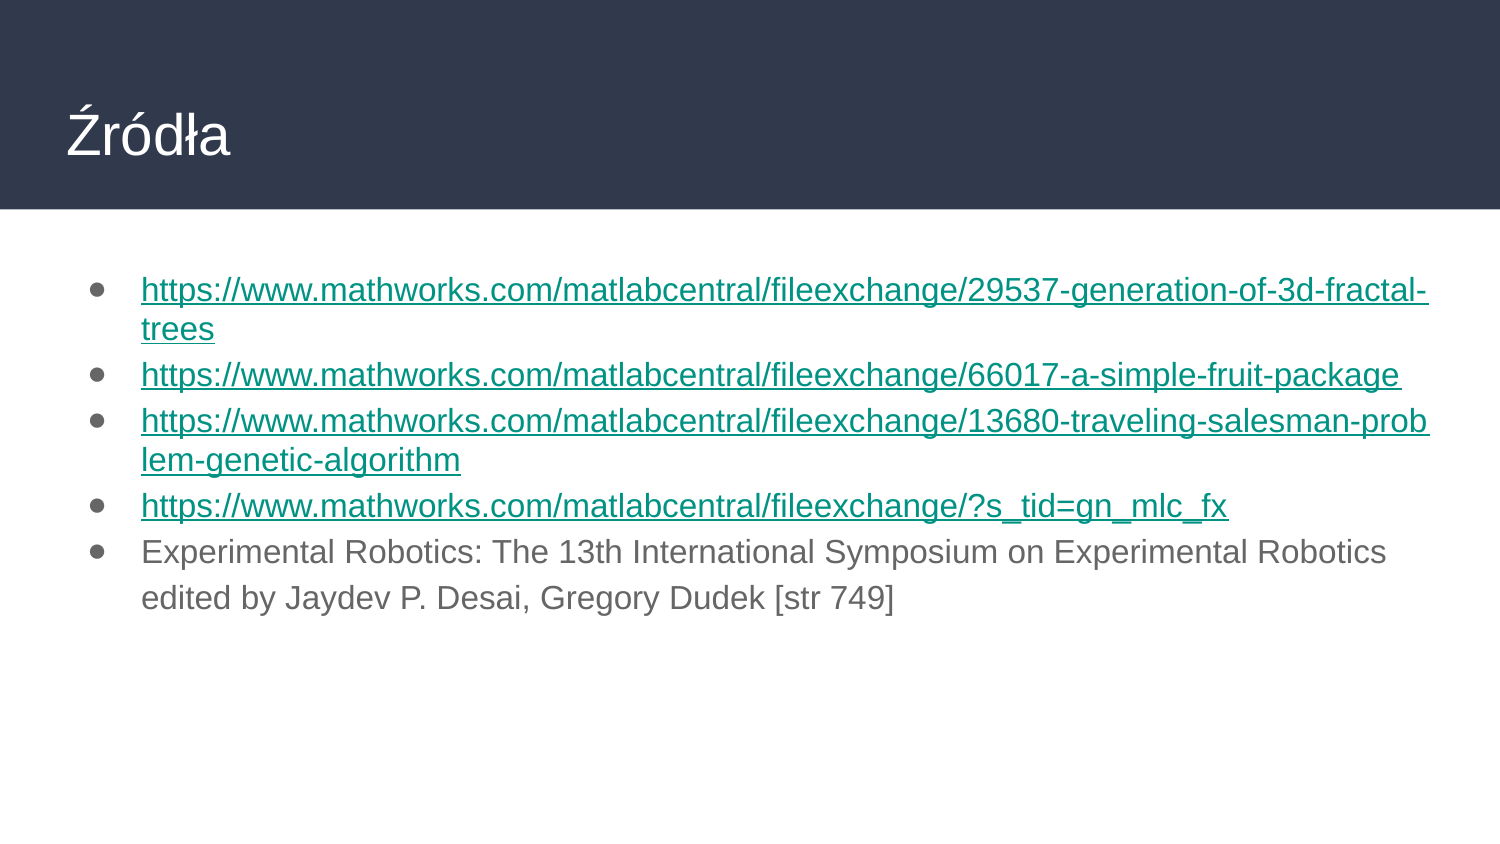

# Źródła

https://www.mathworks.com/matlabcentral/fileexchange/29537-generation-of-3d-fractal-trees
https://www.mathworks.com/matlabcentral/fileexchange/66017-a-simple-fruit-package
https://www.mathworks.com/matlabcentral/fileexchange/13680-traveling-salesman-problem-genetic-algorithm
https://www.mathworks.com/matlabcentral/fileexchange/?s_tid=gn_mlc_fx
Experimental Robotics: The 13th International Symposium on Experimental Robotics edited by Jaydev P. Desai, Gregory Dudek [str 749]